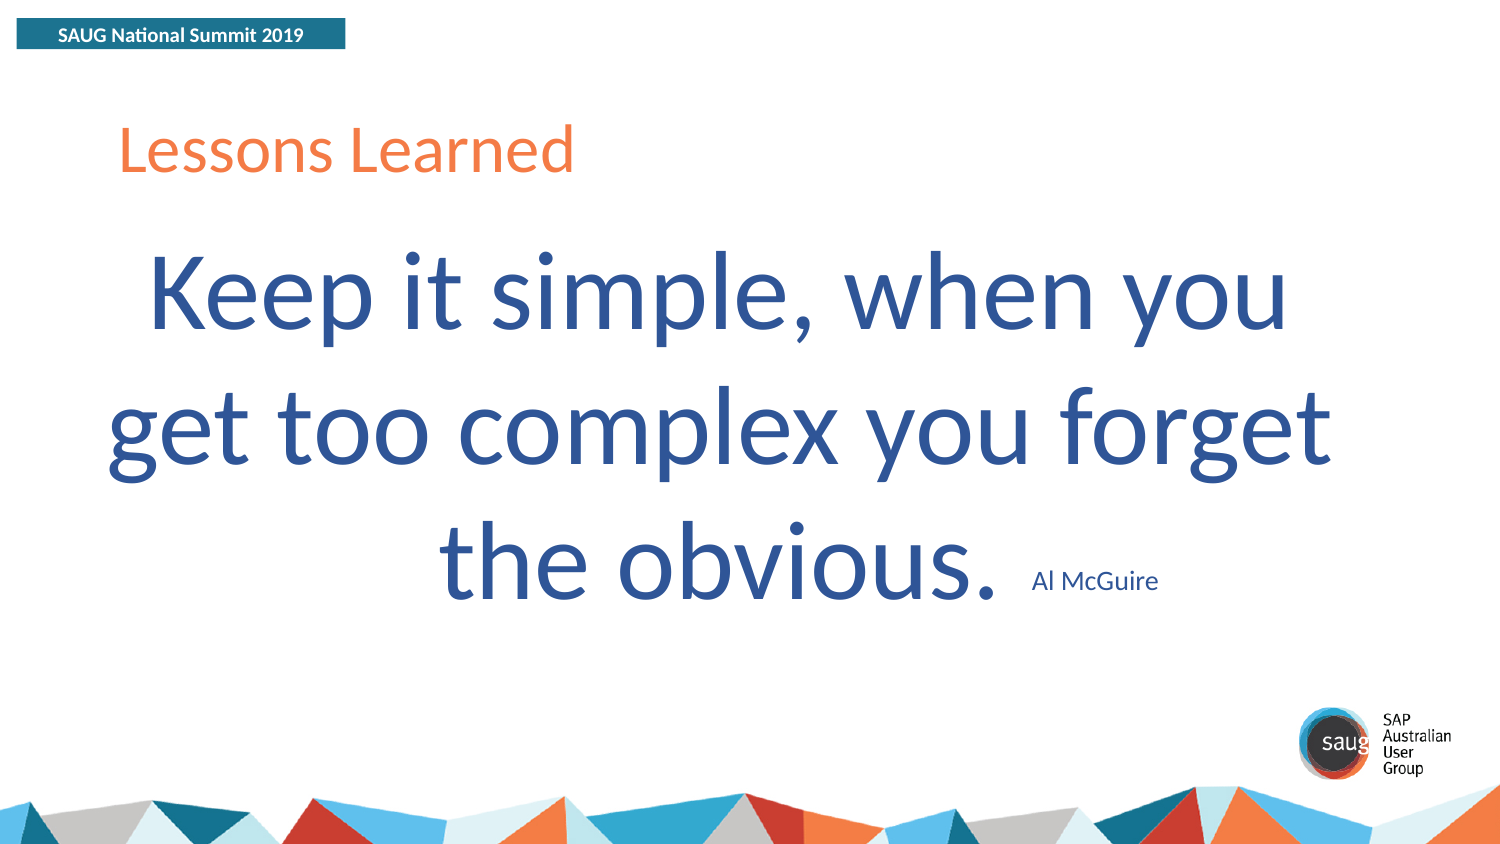

# Lessons Learned
Keep it simple, when you get too complex you forget the obvious.
Al McGuire